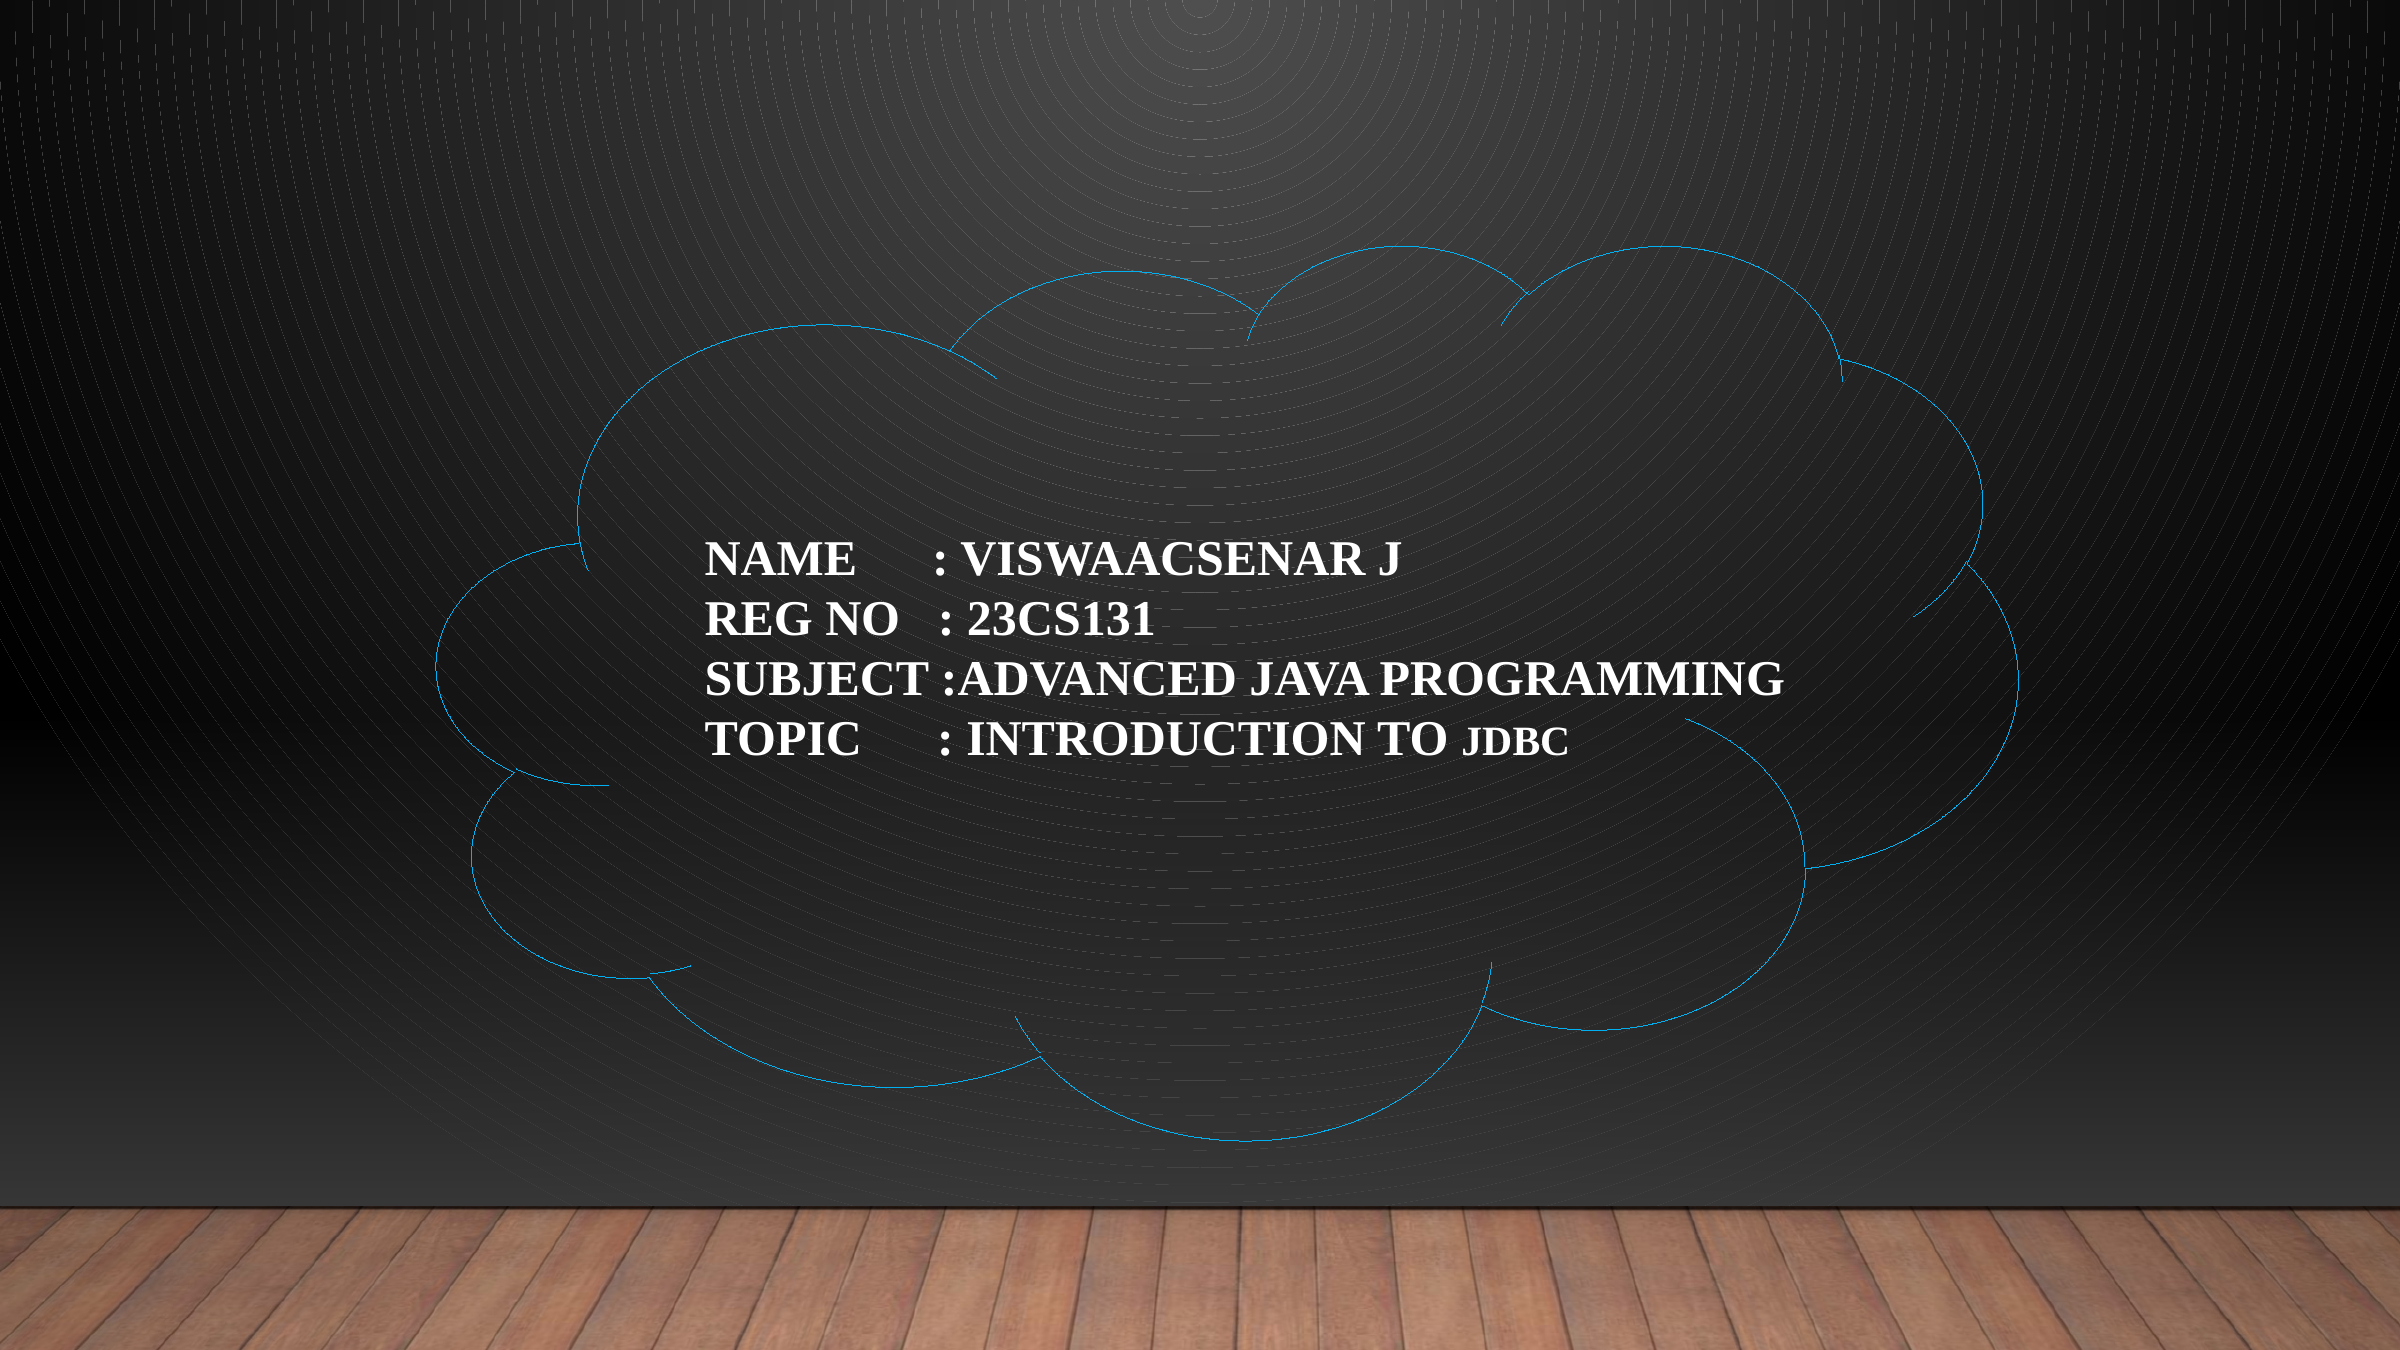

NAME      : VISWAACSENAR J
REG NO   : 23CS131
SUBJECT :ADVANCED JAVA PROGRAMMING
TOPIC      : INTRODUCTION TO JDBC